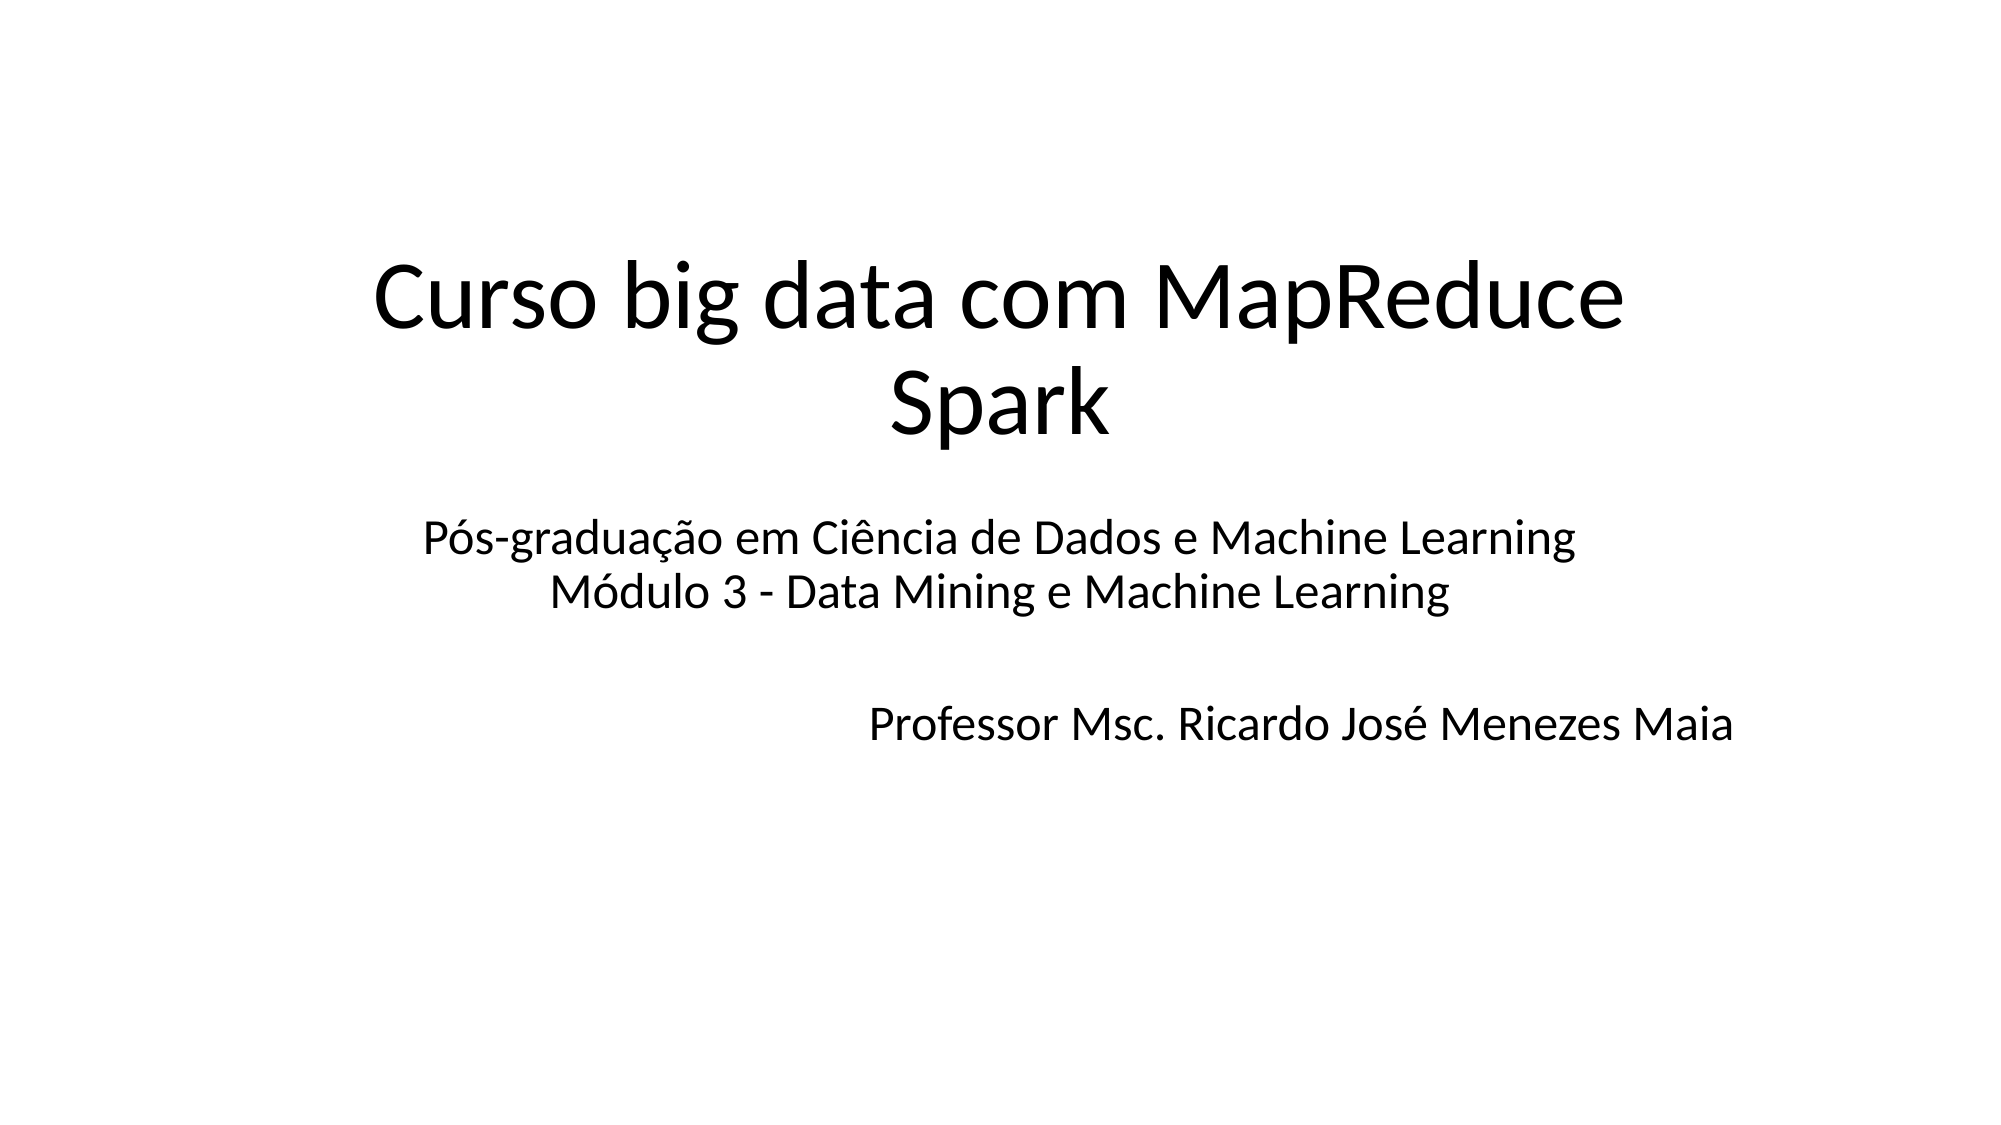

# Curso big data com MapReduce Spark Pós-graduação em Ciência de Dados e Machine Learning Módulo 3 - Data Mining e Machine Learning
Professor Msc. Ricardo José Menezes Maia